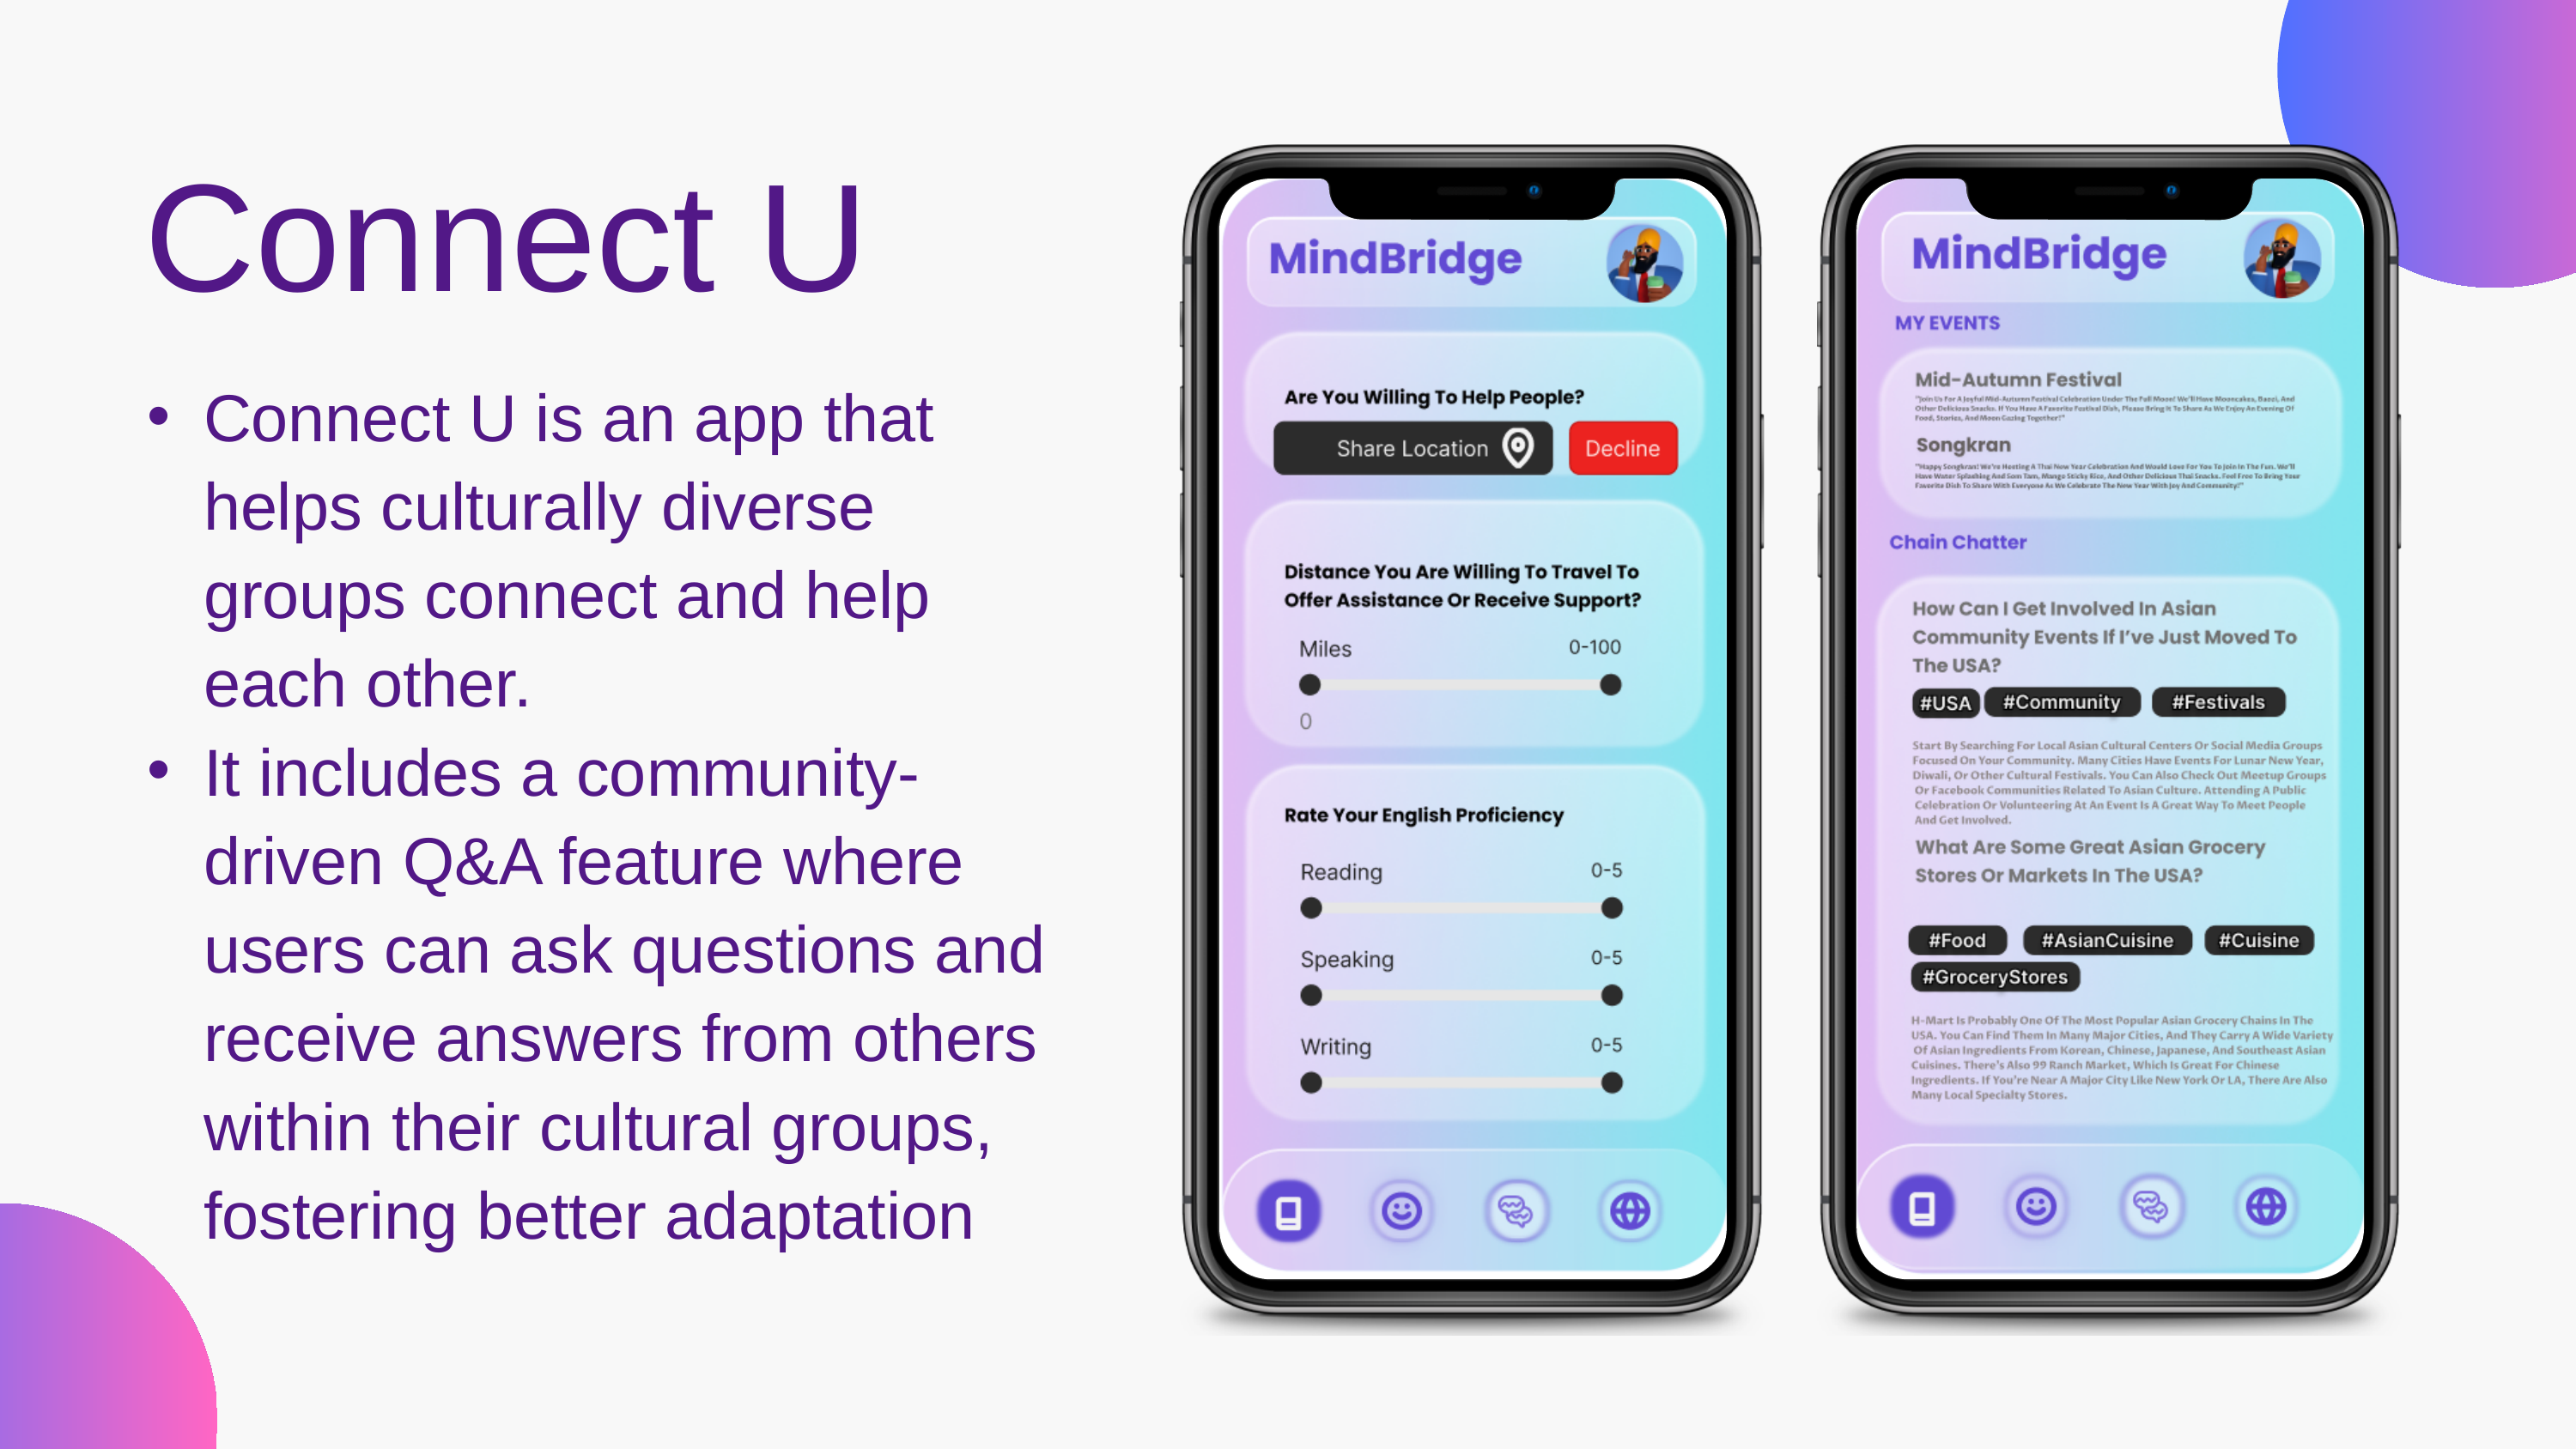

Connect U

Connect U is an app that  helps culturally diverse groups connect and help each other.
It includes a community-driven Q&A feature where users can ask questions and receive answers from others within their cultural groups, fostering better adaptation